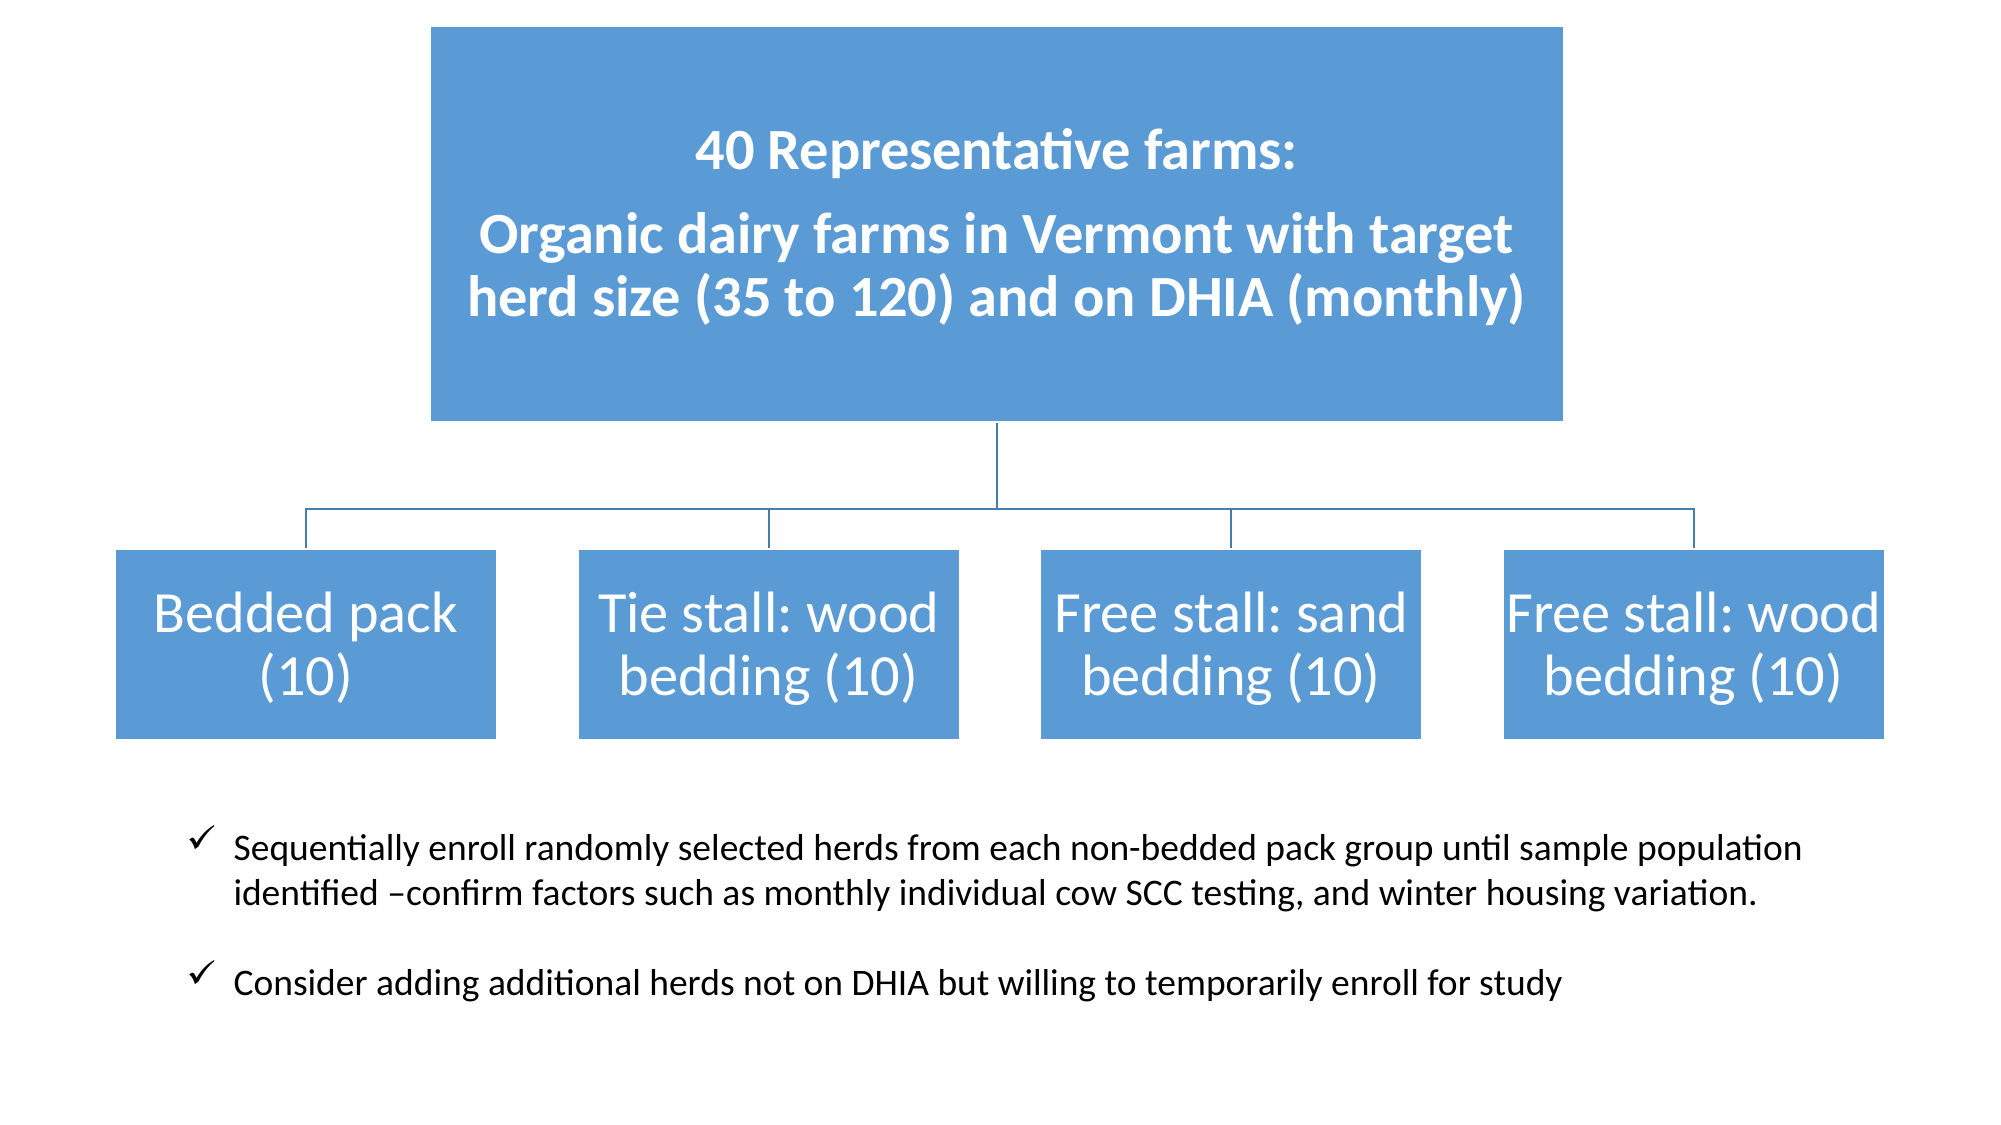

40 Representative farms:
Organic dairy farms in Vermont with target herd size (35 to 120) and on DHIA (monthly)
Bedded pack (10)
Tie stall: wood bedding (10)
Free stall: sand bedding (10)
Free stall: wood bedding (10)
Sequentially enroll randomly selected herds from each non-bedded pack group until sample population identified –confirm factors such as monthly individual cow SCC testing, and winter housing variation.

Consider adding additional herds not on DHIA but willing to temporarily enroll for study

OBJECTIVE 1: 40 HERD STUDY